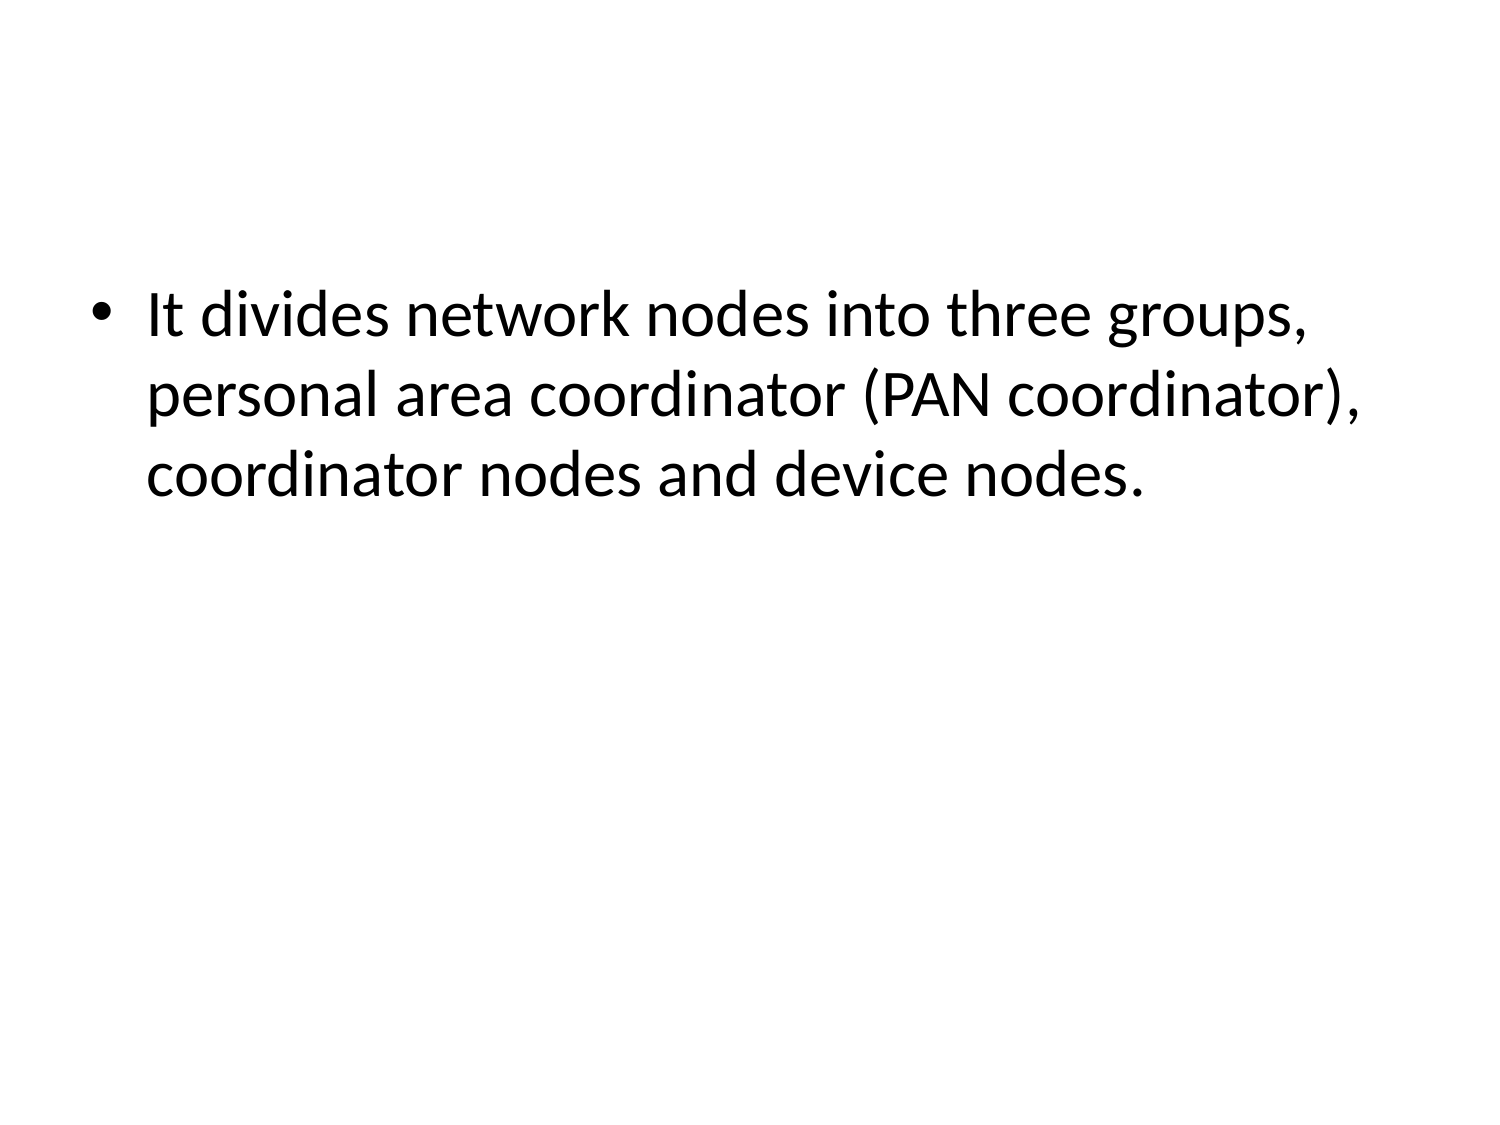

#
It divides network nodes into three groups, personal area coordinator (PAN coordinator), coordinator nodes and device nodes.